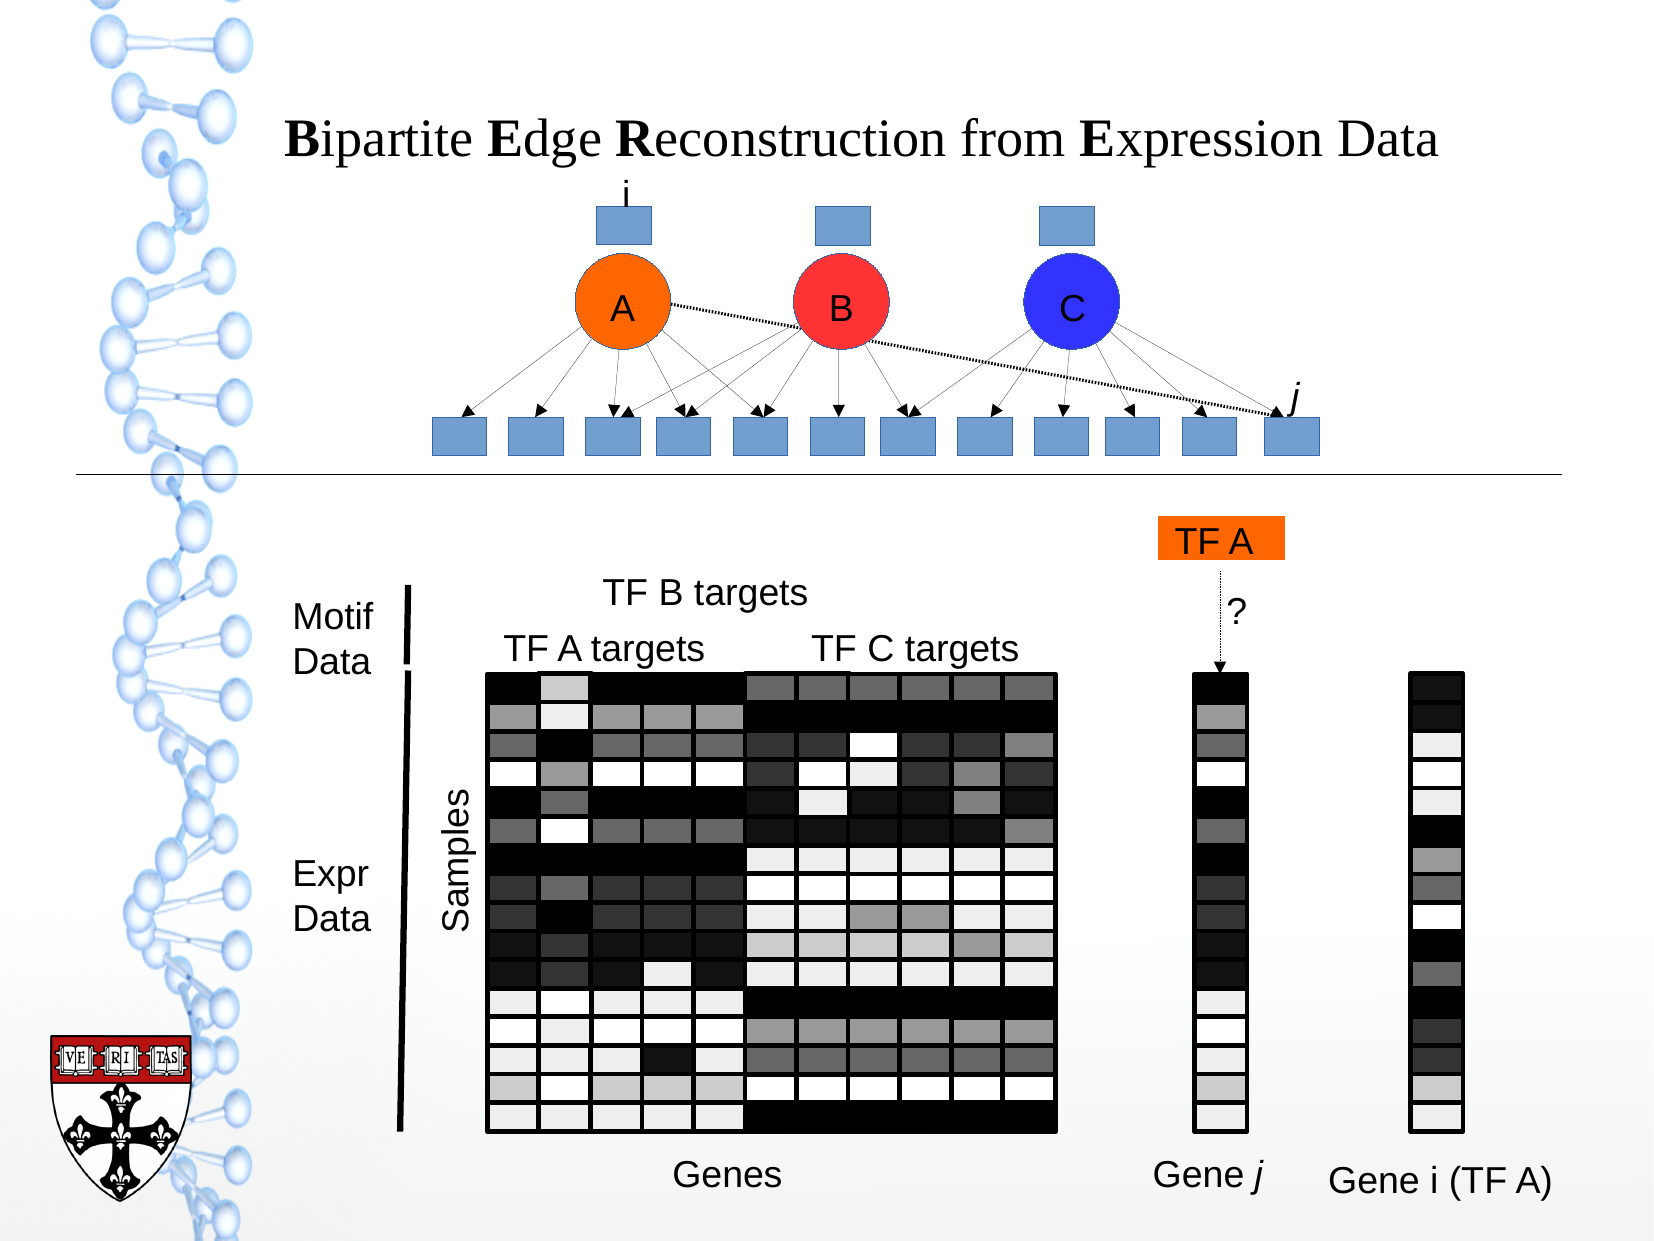

Bipartite Edge Reconstruction from Expression Data
i

A
B
C

j

TF A

TF B targets

?
Motif
Data

TF A targets
TF C targets

Samples
Expr
Data

Genes
Gene j
Gene i (TF A)